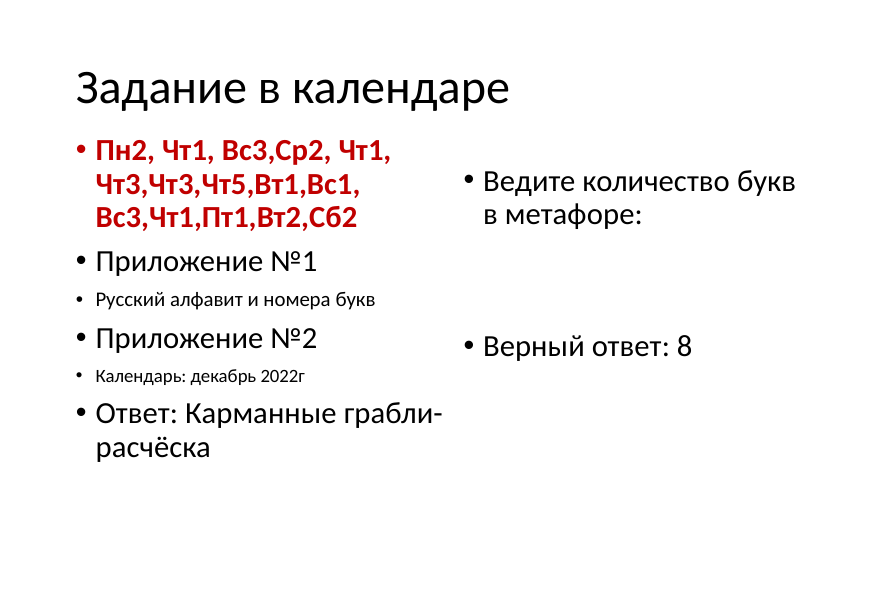

# Задание в календаре
Пн2, Чт1, Вс3,Ср2, Чт1, Чт3,Чт3,Чт5,Вт1,Вс1, Вс3,Чт1,Пт1,Вт2,Сб2
Приложение №1
Русский алфавит и номера букв
Приложение №2
Календарь: декабрь 2022г
Ответ: Карманные грабли-расчёска
Ведите количество букв в метафоре:

Верный ответ: 8